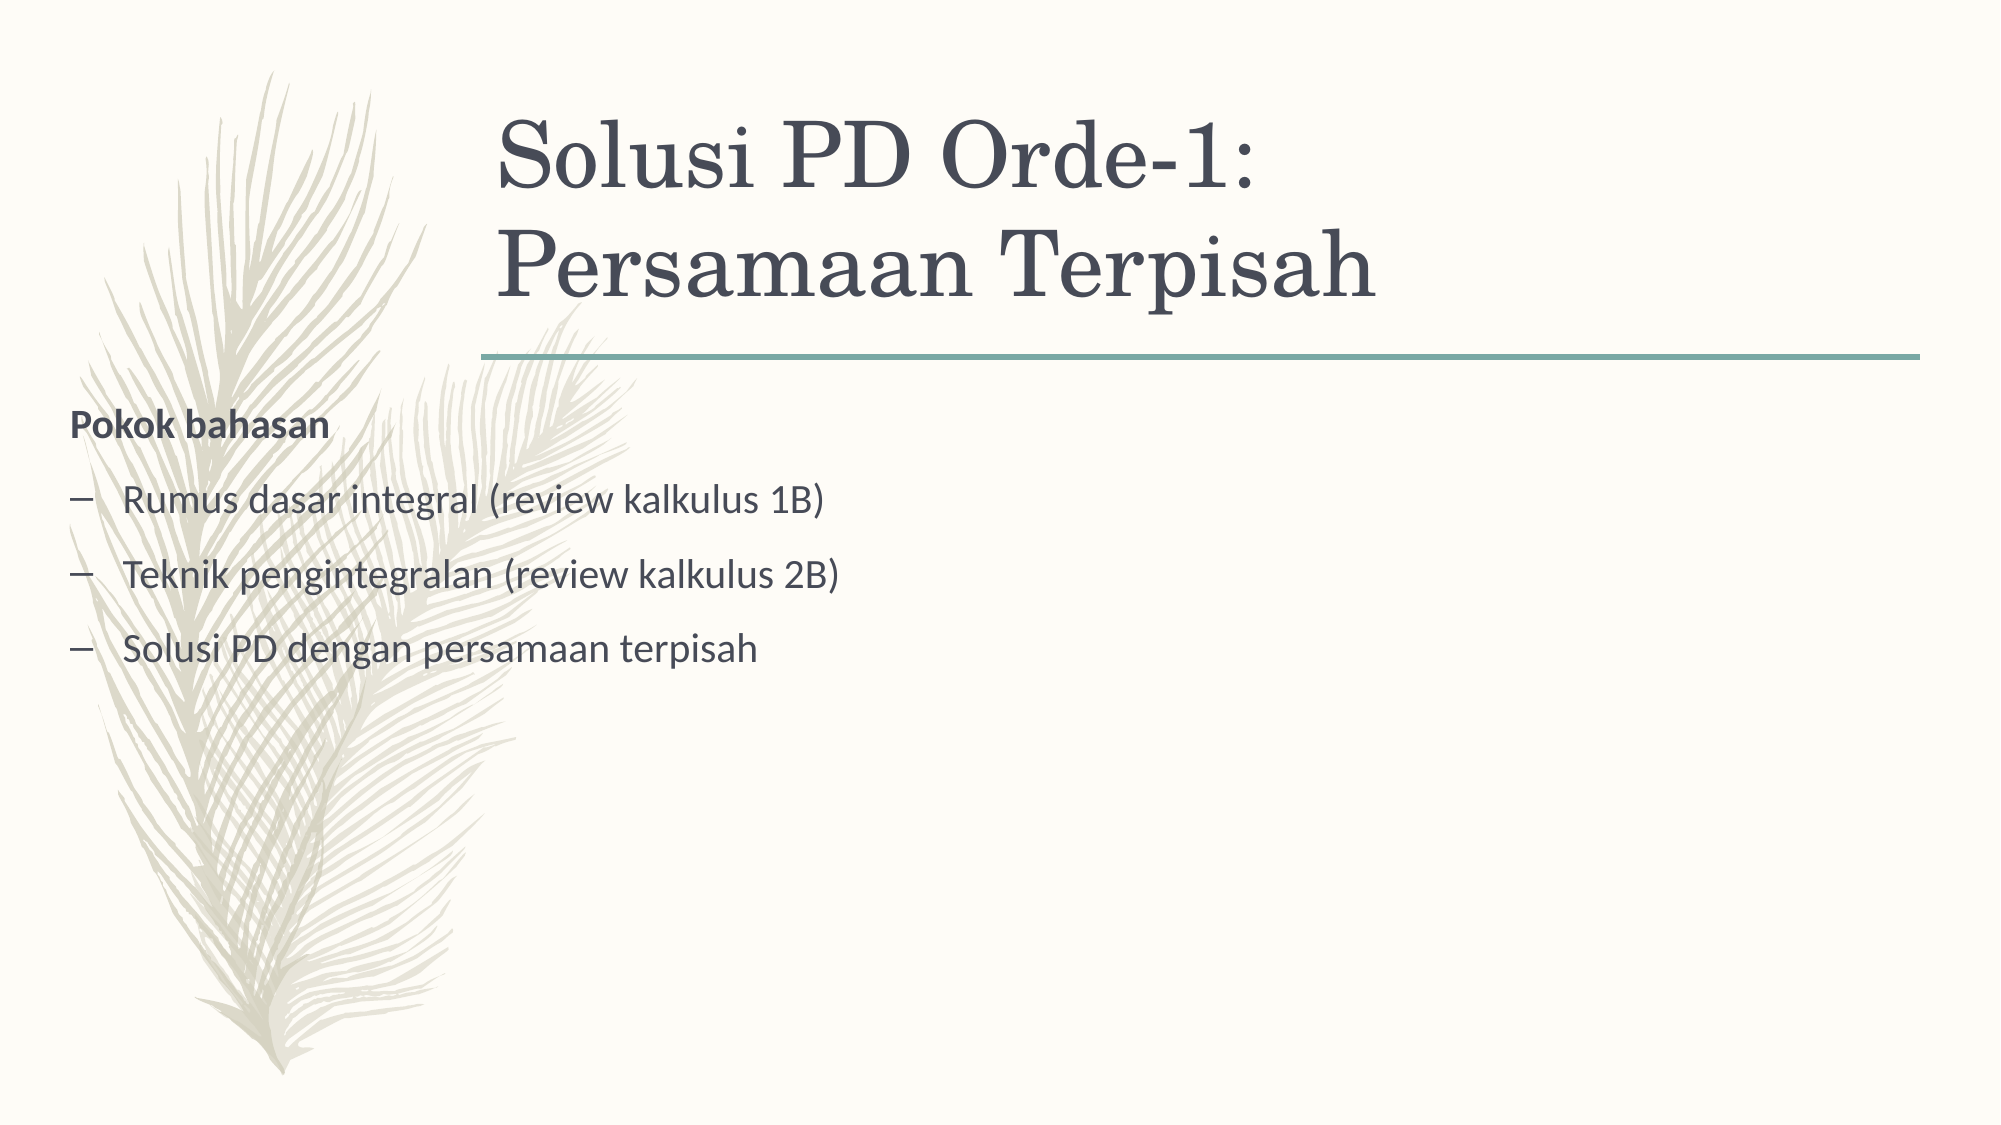

# Solusi PD Orde-1: Persamaan Terpisah
Pokok bahasan
Rumus dasar integral (review kalkulus 1B)
Teknik pengintegralan (review kalkulus 2B)
Solusi PD dengan persamaan terpisah